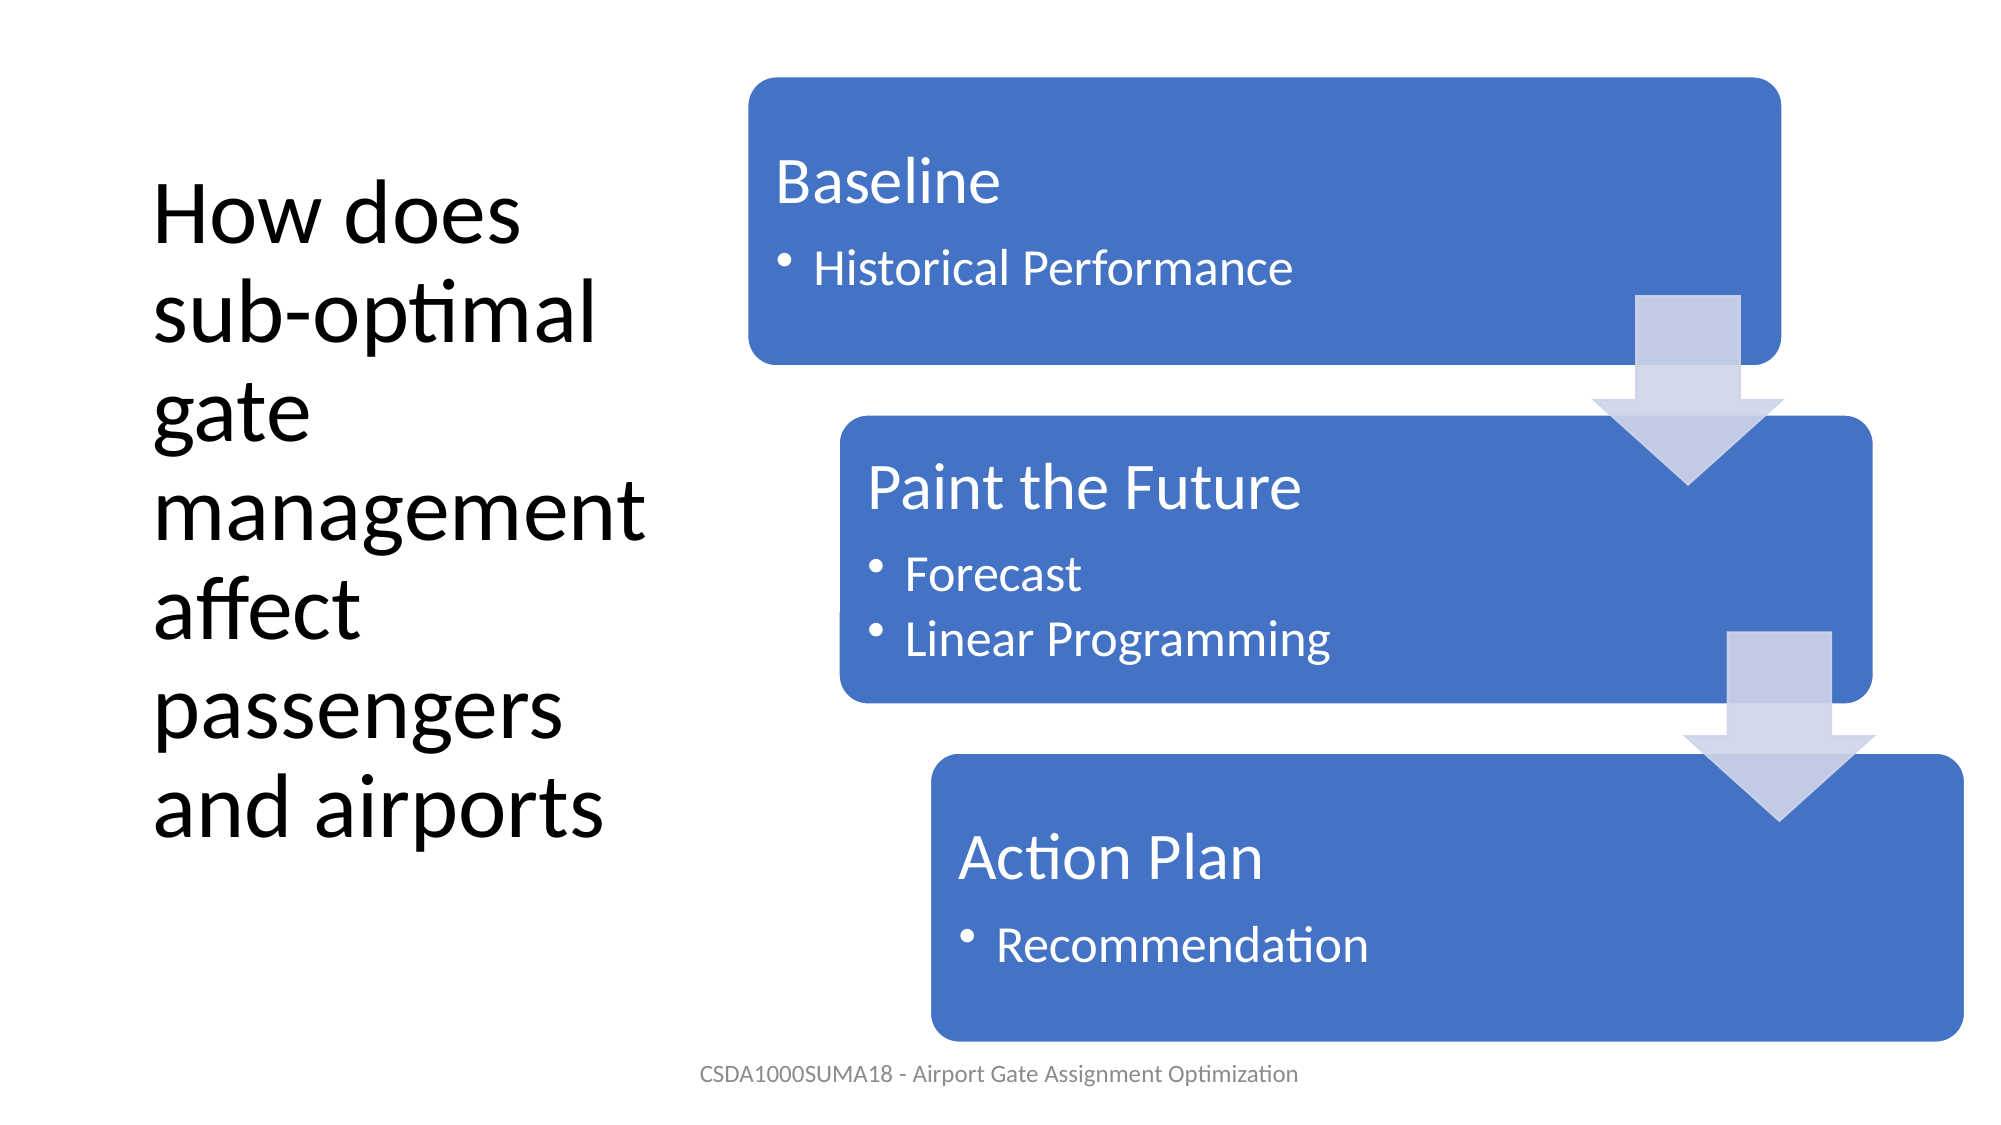

# How does sub-optimal gate management affect passengers and airports
Baseline
Historical Performance
Paint the Future
Forecast
Linear Programming
Action Plan
Recommendation

CSDA1000SUMA18 - Airport Gate Assignment Optimization